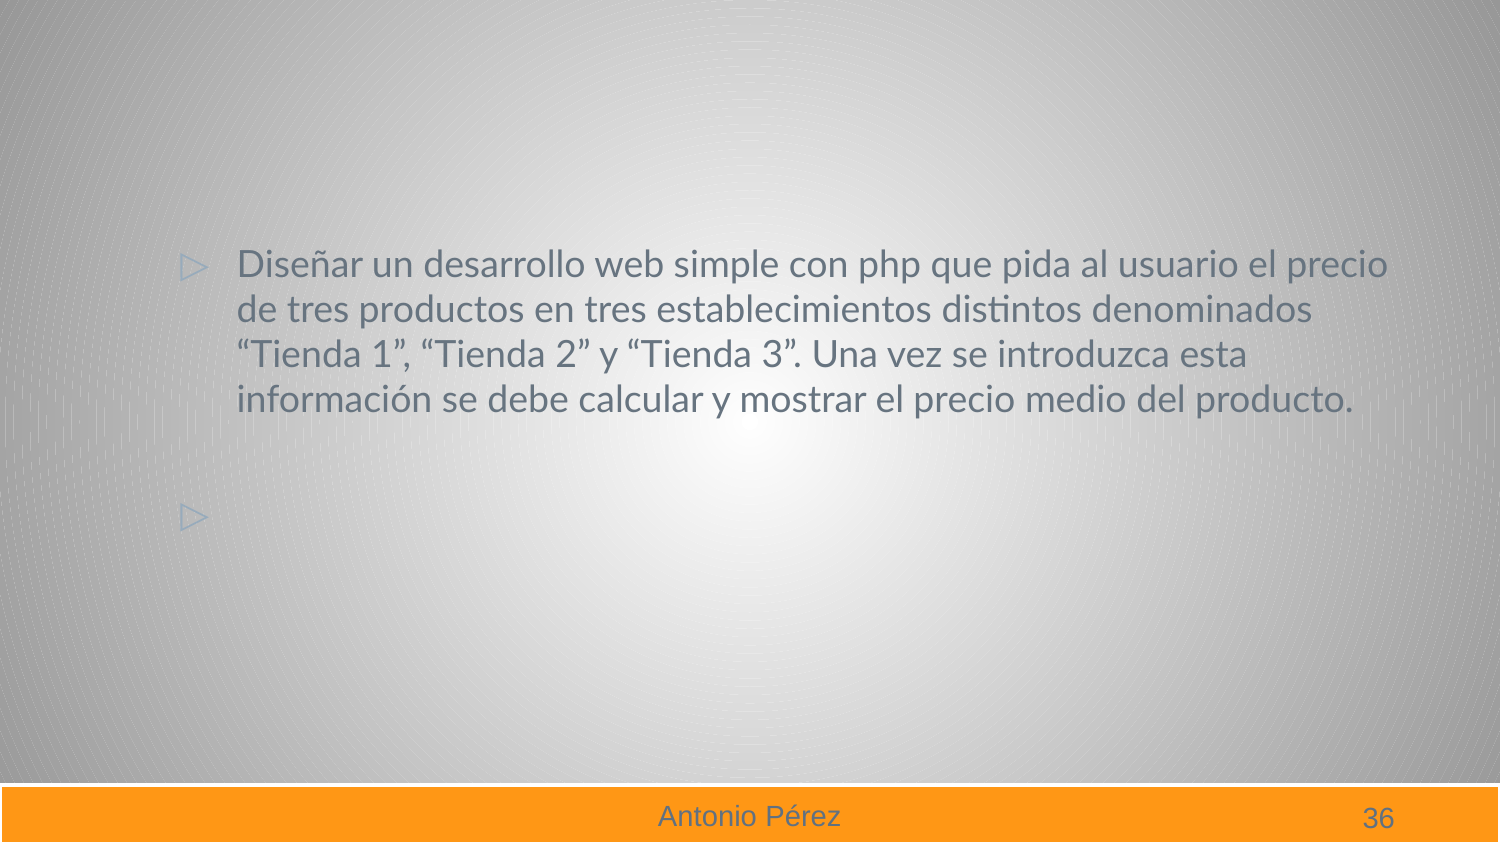

#
Diseñar un desarrollo web simple con php que pida al usuario el precio de tres productos en tres establecimientos distintos denominados “Tienda 1”, “Tienda 2” y “Tienda 3”. Una vez se introduzca esta información se debe calcular y mostrar el precio medio del producto.

36